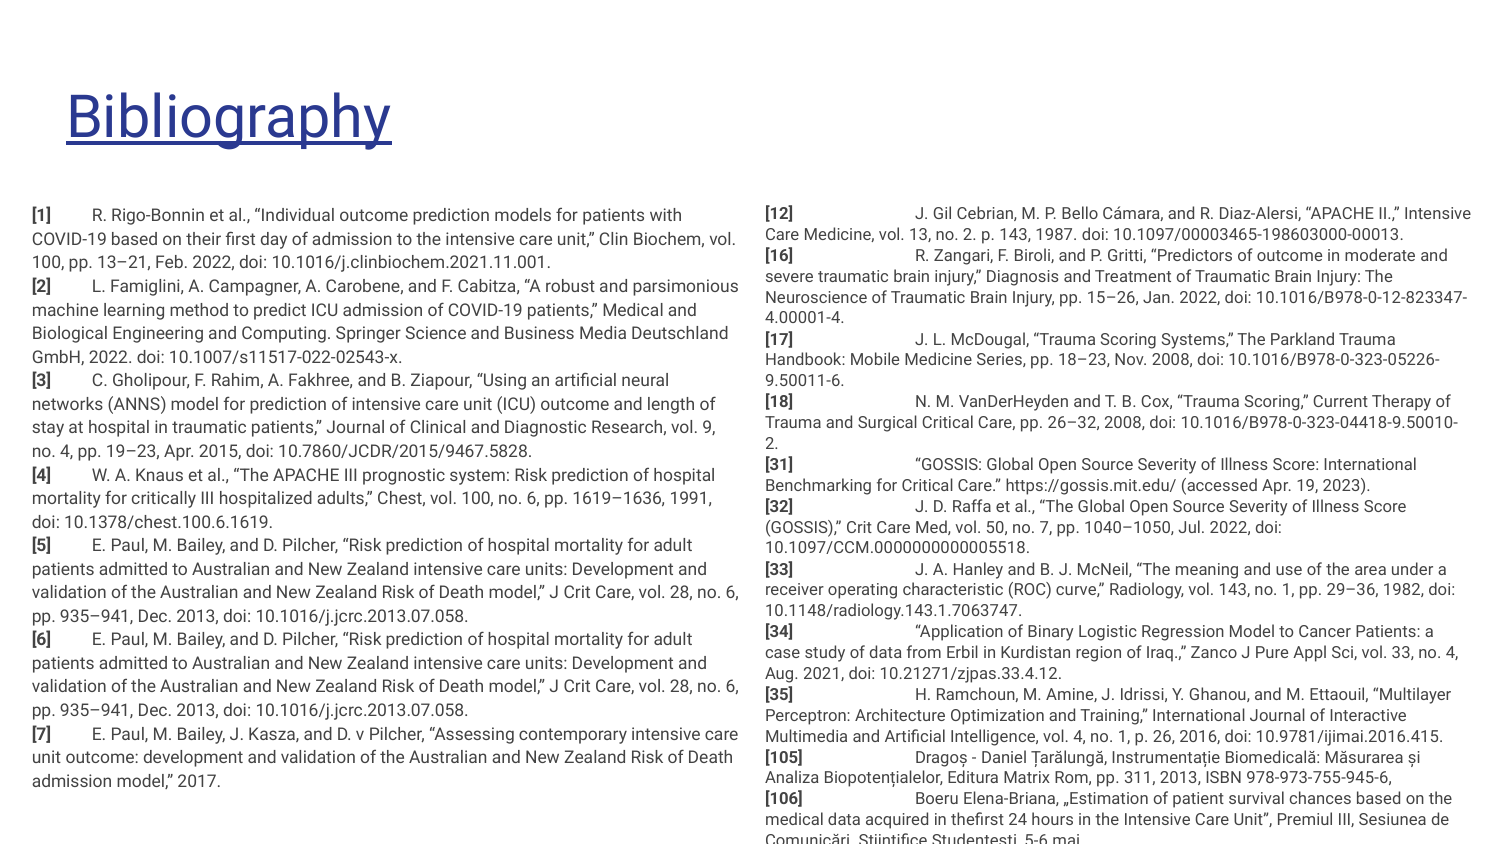

Bibliography

[1]	R. Rigo-Bonnin et al., “Individual outcome prediction models for patients with COVID-19 based on their first day of admission to the intensive care unit,” Clin Biochem, vol. 100, pp. 13–21, Feb. 2022, doi: 10.1016/j.clinbiochem.2021.11.001.
[2]	L. Famiglini, A. Campagner, A. Carobene, and F. Cabitza, “A robust and parsimonious machine learning method to predict ICU admission of COVID-19 patients,” Medical and Biological Engineering and Computing. Springer Science and Business Media Deutschland GmbH, 2022. doi: 10.1007/s11517-022-02543-x.
[3]	C. Gholipour, F. Rahim, A. Fakhree, and B. Ziapour, “Using an artificial neural networks (ANNS) model for prediction of intensive care unit (ICU) outcome and length of stay at hospital in traumatic patients,” Journal of Clinical and Diagnostic Research, vol. 9, no. 4, pp. 19–23, Apr. 2015, doi: 10.7860/JCDR/2015/9467.5828.
[4]	W. A. Knaus et al., “The APACHE III prognostic system: Risk prediction of hospital mortality for critically III hospitalized adults,” Chest, vol. 100, no. 6, pp. 1619–1636, 1991, doi: 10.1378/chest.100.6.1619.
[5]	E. Paul, M. Bailey, and D. Pilcher, “Risk prediction of hospital mortality for adult patients admitted to Australian and New Zealand intensive care units: Development and validation of the Australian and New Zealand Risk of Death model,” J Crit Care, vol. 28, no. 6, pp. 935–941, Dec. 2013, doi: 10.1016/j.jcrc.2013.07.058.
[6]	E. Paul, M. Bailey, and D. Pilcher, “Risk prediction of hospital mortality for adult patients admitted to Australian and New Zealand intensive care units: Development and validation of the Australian and New Zealand Risk of Death model,” J Crit Care, vol. 28, no. 6, pp. 935–941, Dec. 2013, doi: 10.1016/j.jcrc.2013.07.058.
[7]	E. Paul, M. Bailey, J. Kasza, and D. v Pilcher, “Assessing contemporary intensive care unit outcome: development and validation of the Australian and New Zealand Risk of Death admission model,” 2017.

[12]	J. Gil Cebrian, M. P. Bello Cámara, and R. Diaz-Alersi, “APACHE II.,” Intensive Care Medicine, vol. 13, no. 2. p. 143, 1987. doi: 10.1097/00003465-198603000-00013.
[16]	R. Zangari, F. Biroli, and P. Gritti, “Predictors of outcome in moderate and severe traumatic brain injury,” Diagnosis and Treatment of Traumatic Brain Injury: The Neuroscience of Traumatic Brain Injury, pp. 15–26, Jan. 2022, doi: 10.1016/B978-0-12-823347-4.00001-4.
[17]	J. L. McDougal, “Trauma Scoring Systems,” The Parkland Trauma Handbook: Mobile Medicine Series, pp. 18–23, Nov. 2008, doi: 10.1016/B978-0-323-05226-9.50011-6.
[18]	N. M. VanDerHeyden and T. B. Cox, “Trauma Scoring,” Current Therapy of Trauma and Surgical Critical Care, pp. 26–32, 2008, doi: 10.1016/B978-0-323-04418-9.50010-2.
[31]	“GOSSIS: Global Open Source Severity of Illness Score: International Benchmarking for Critical Care.” https://gossis.mit.edu/ (accessed Apr. 19, 2023).
[32]	J. D. Raffa et al., “The Global Open Source Severity of Illness Score (GOSSIS),” Crit Care Med, vol. 50, no. 7, pp. 1040–1050, Jul. 2022, doi: 10.1097/CCM.0000000000005518.
[33]	J. A. Hanley and B. J. McNeil, “The meaning and use of the area under a receiver operating characteristic (ROC) curve,” Radiology, vol. 143, no. 1, pp. 29–36, 1982, doi: 10.1148/radiology.143.1.7063747.
[34]	“Application of Binary Logistic Regression Model to Cancer Patients: a case study of data from Erbil in Kurdistan region of Iraq.,” Zanco J Pure Appl Sci, vol. 33, no. 4, Aug. 2021, doi: 10.21271/zjpas.33.4.12.
[35]	H. Ramchoun, M. Amine, J. Idrissi, Y. Ghanou, and M. Ettaouil, “Multilayer Perceptron: Architecture Optimization and Training,” International Journal of Interactive Multimedia and Artificial Intelligence, vol. 4, no. 1, p. 26, 2016, doi: 10.9781/ijimai.2016.415.
[105] 	Dragoș - Daniel Țarălungă, Instrumentație Biomedicală: Măsurarea și Analiza Biopotențialelor, Editura Matrix Rom, pp. 311, 2013, ISBN 978-973-755-945-6,
[106] 	Boeru Elena-Briana, „Estimation of patient survival chances based on the medical data acquired in thefirst 24 hours in the Intensive Care Unit”, Premiul III, Sesiunea de Comunicări  Științifice Studențești, 5-6 mai
2023